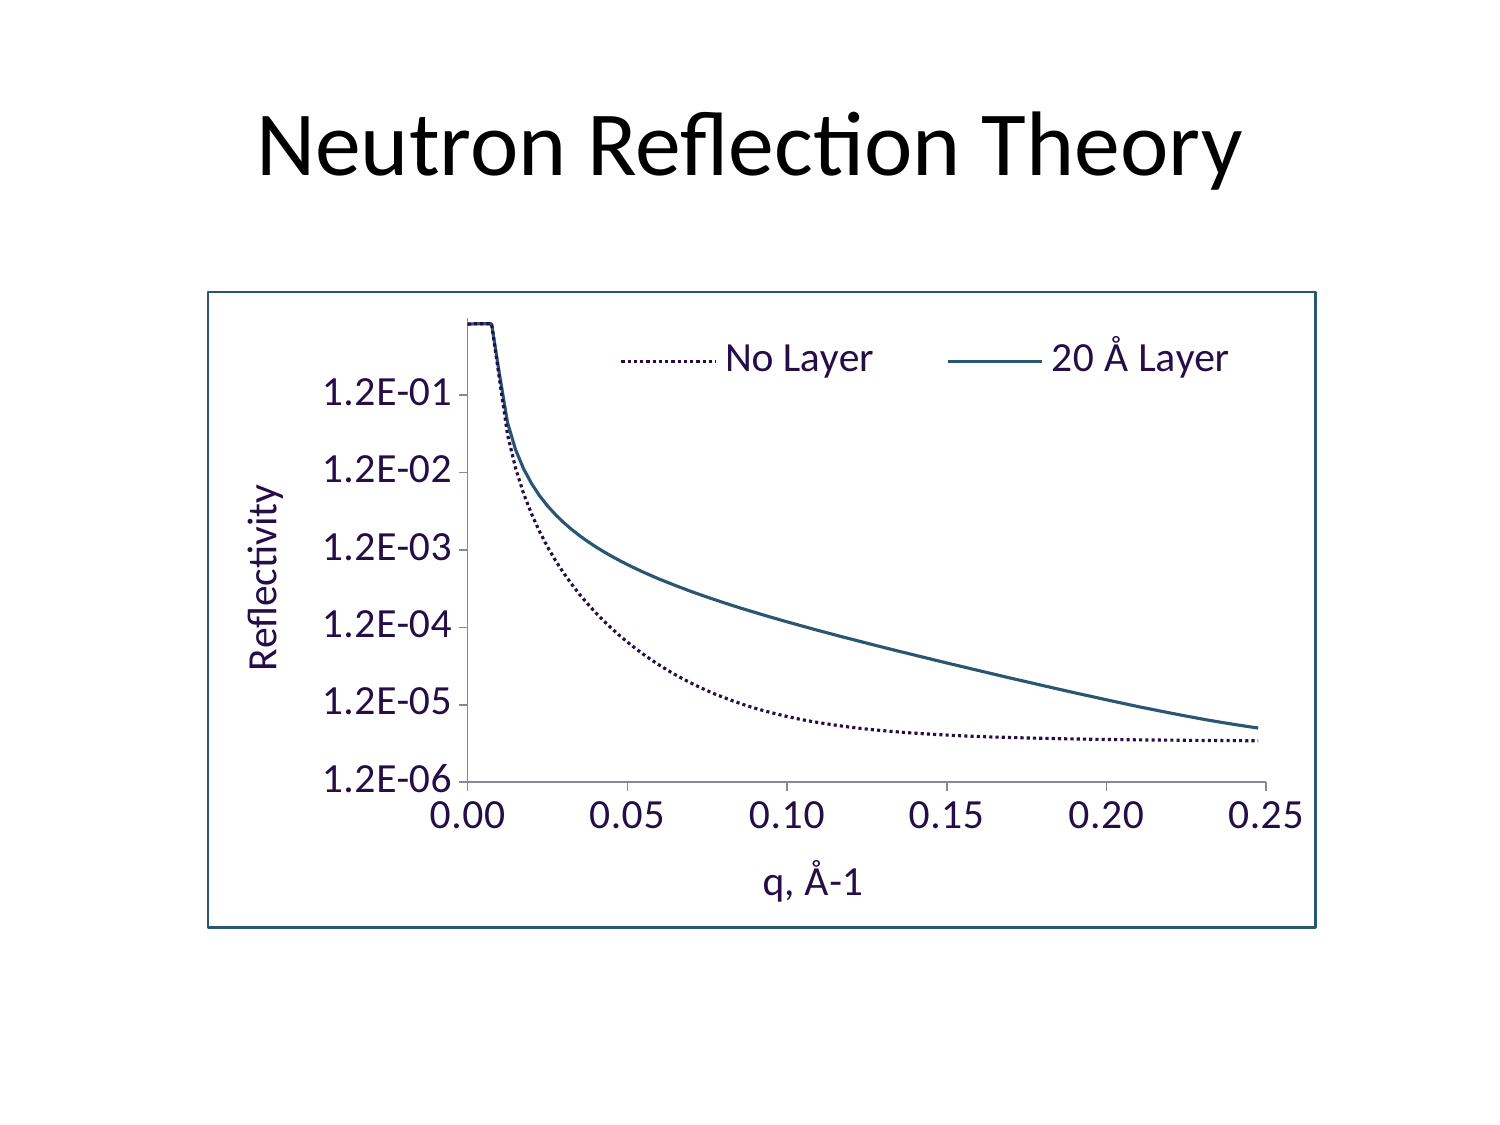

# Neutron Reflection Theory

### Chart

| Category | No Layer | 20 Å Layer |
|---|---|---|